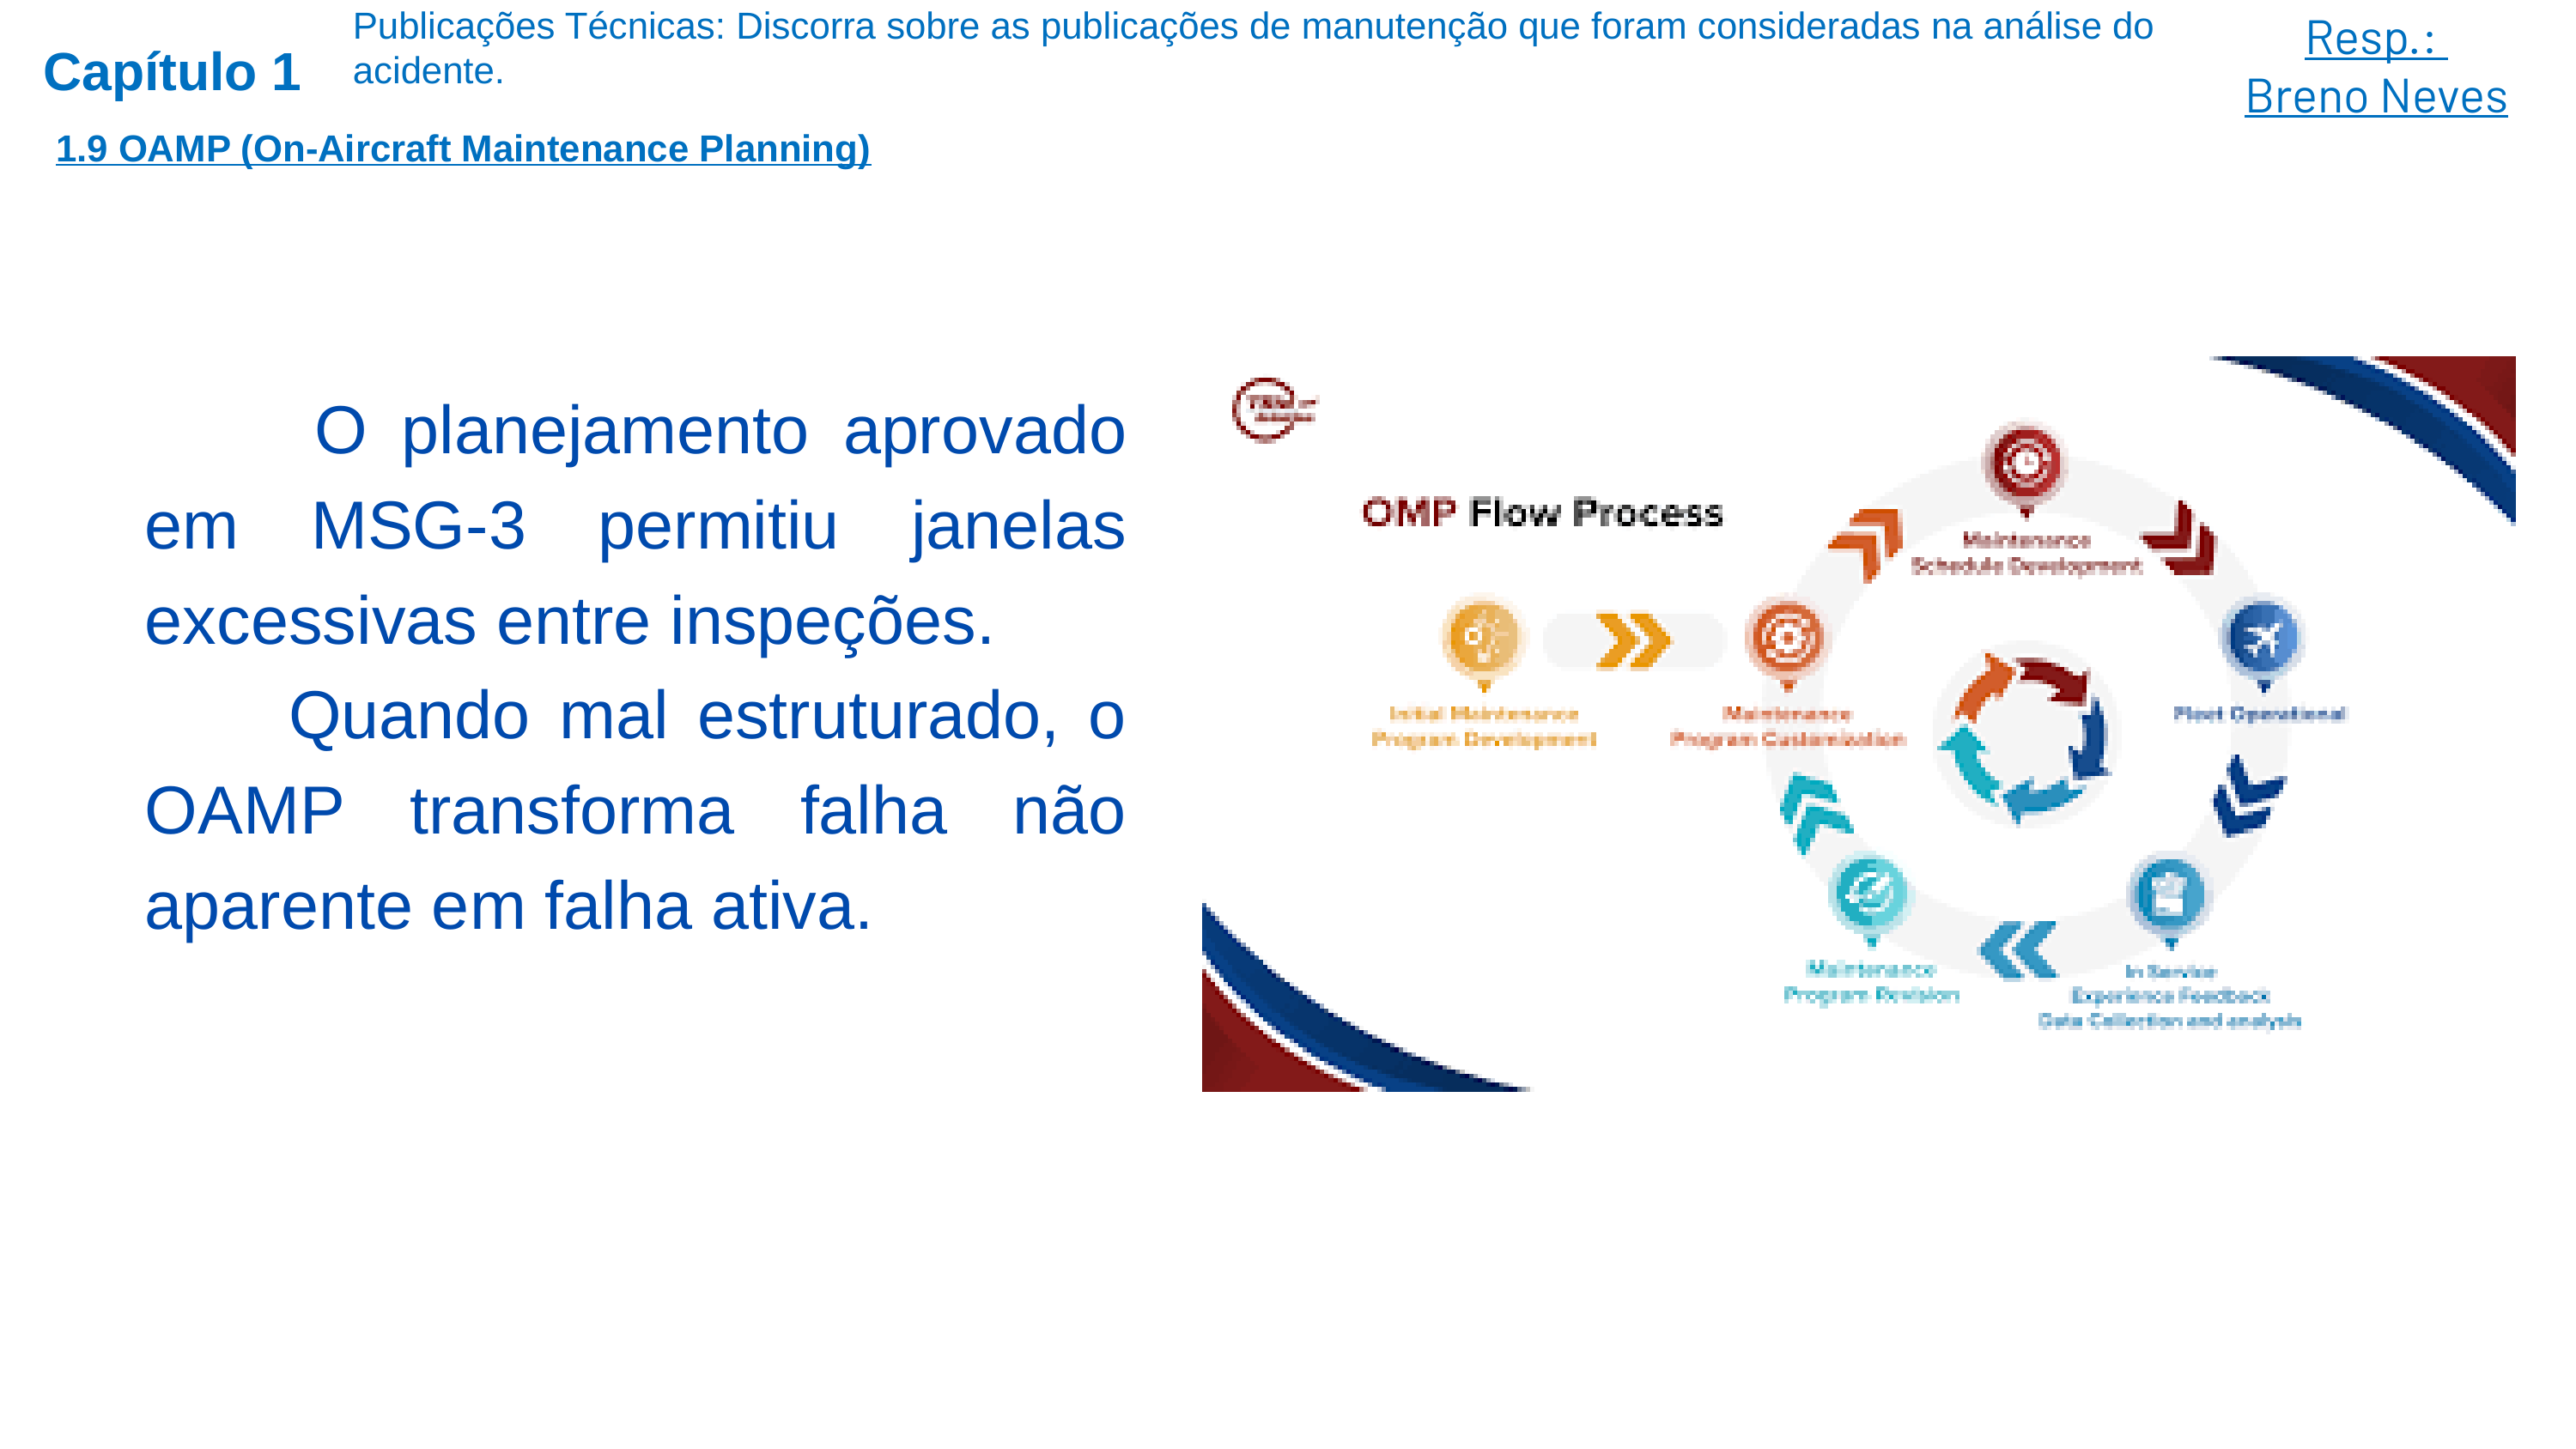

Publicações Técnicas: Discorra sobre as publicações de manutenção que foram consideradas na análise do acidente.

Resp.:
Breno Neves

Capítulo 1
1.9 OAMP (On-Aircraft Maintenance Planning)

     O planejamento aprovado em MSG-3 permitiu janelas excessivas entre inspeções.
     Quando mal estruturado, o OAMP transforma falha não aparente em falha ativa.